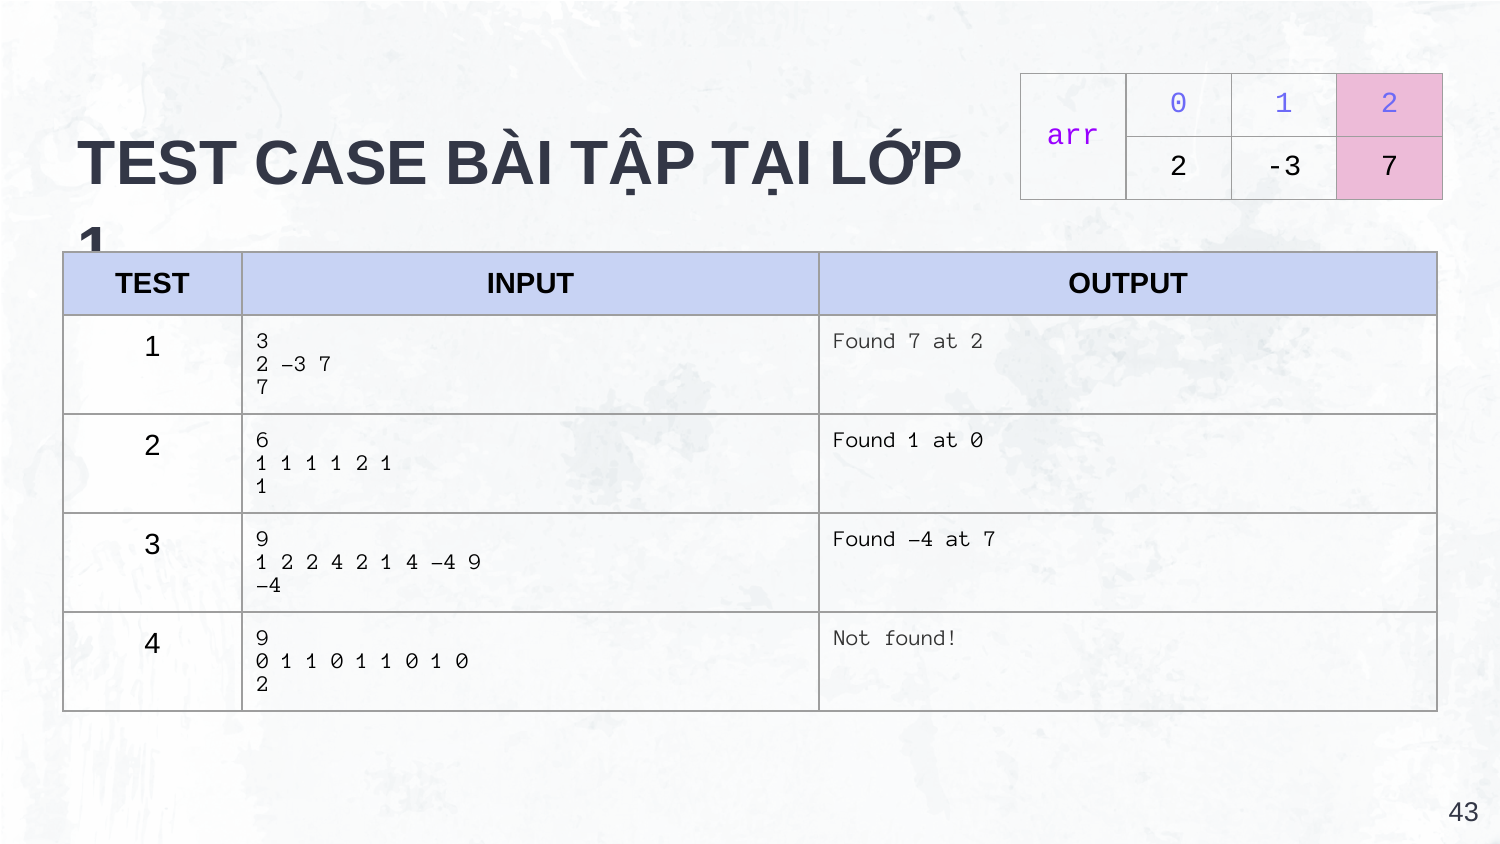

| arr | 0 | 1 | 2 |
| --- | --- | --- | --- |
|  | 2 | -3 | 7 |
# TEST CASE BÀI TẬP TẠI LỚP 1
| TEST | INPUT | OUTPUT |
| --- | --- | --- |
| 1 | 3 2 -3 7 7 | Found 7 at 2 |
| 2 | 6 1 1 1 1 2 1 1 | Found 1 at 0 |
| 3 | 9 1 2 2 4 2 1 4 -4 9 -4 | Found -4 at 7 |
| 4 | 9 0 1 1 0 1 1 0 1 0 2 | Not found! |
43